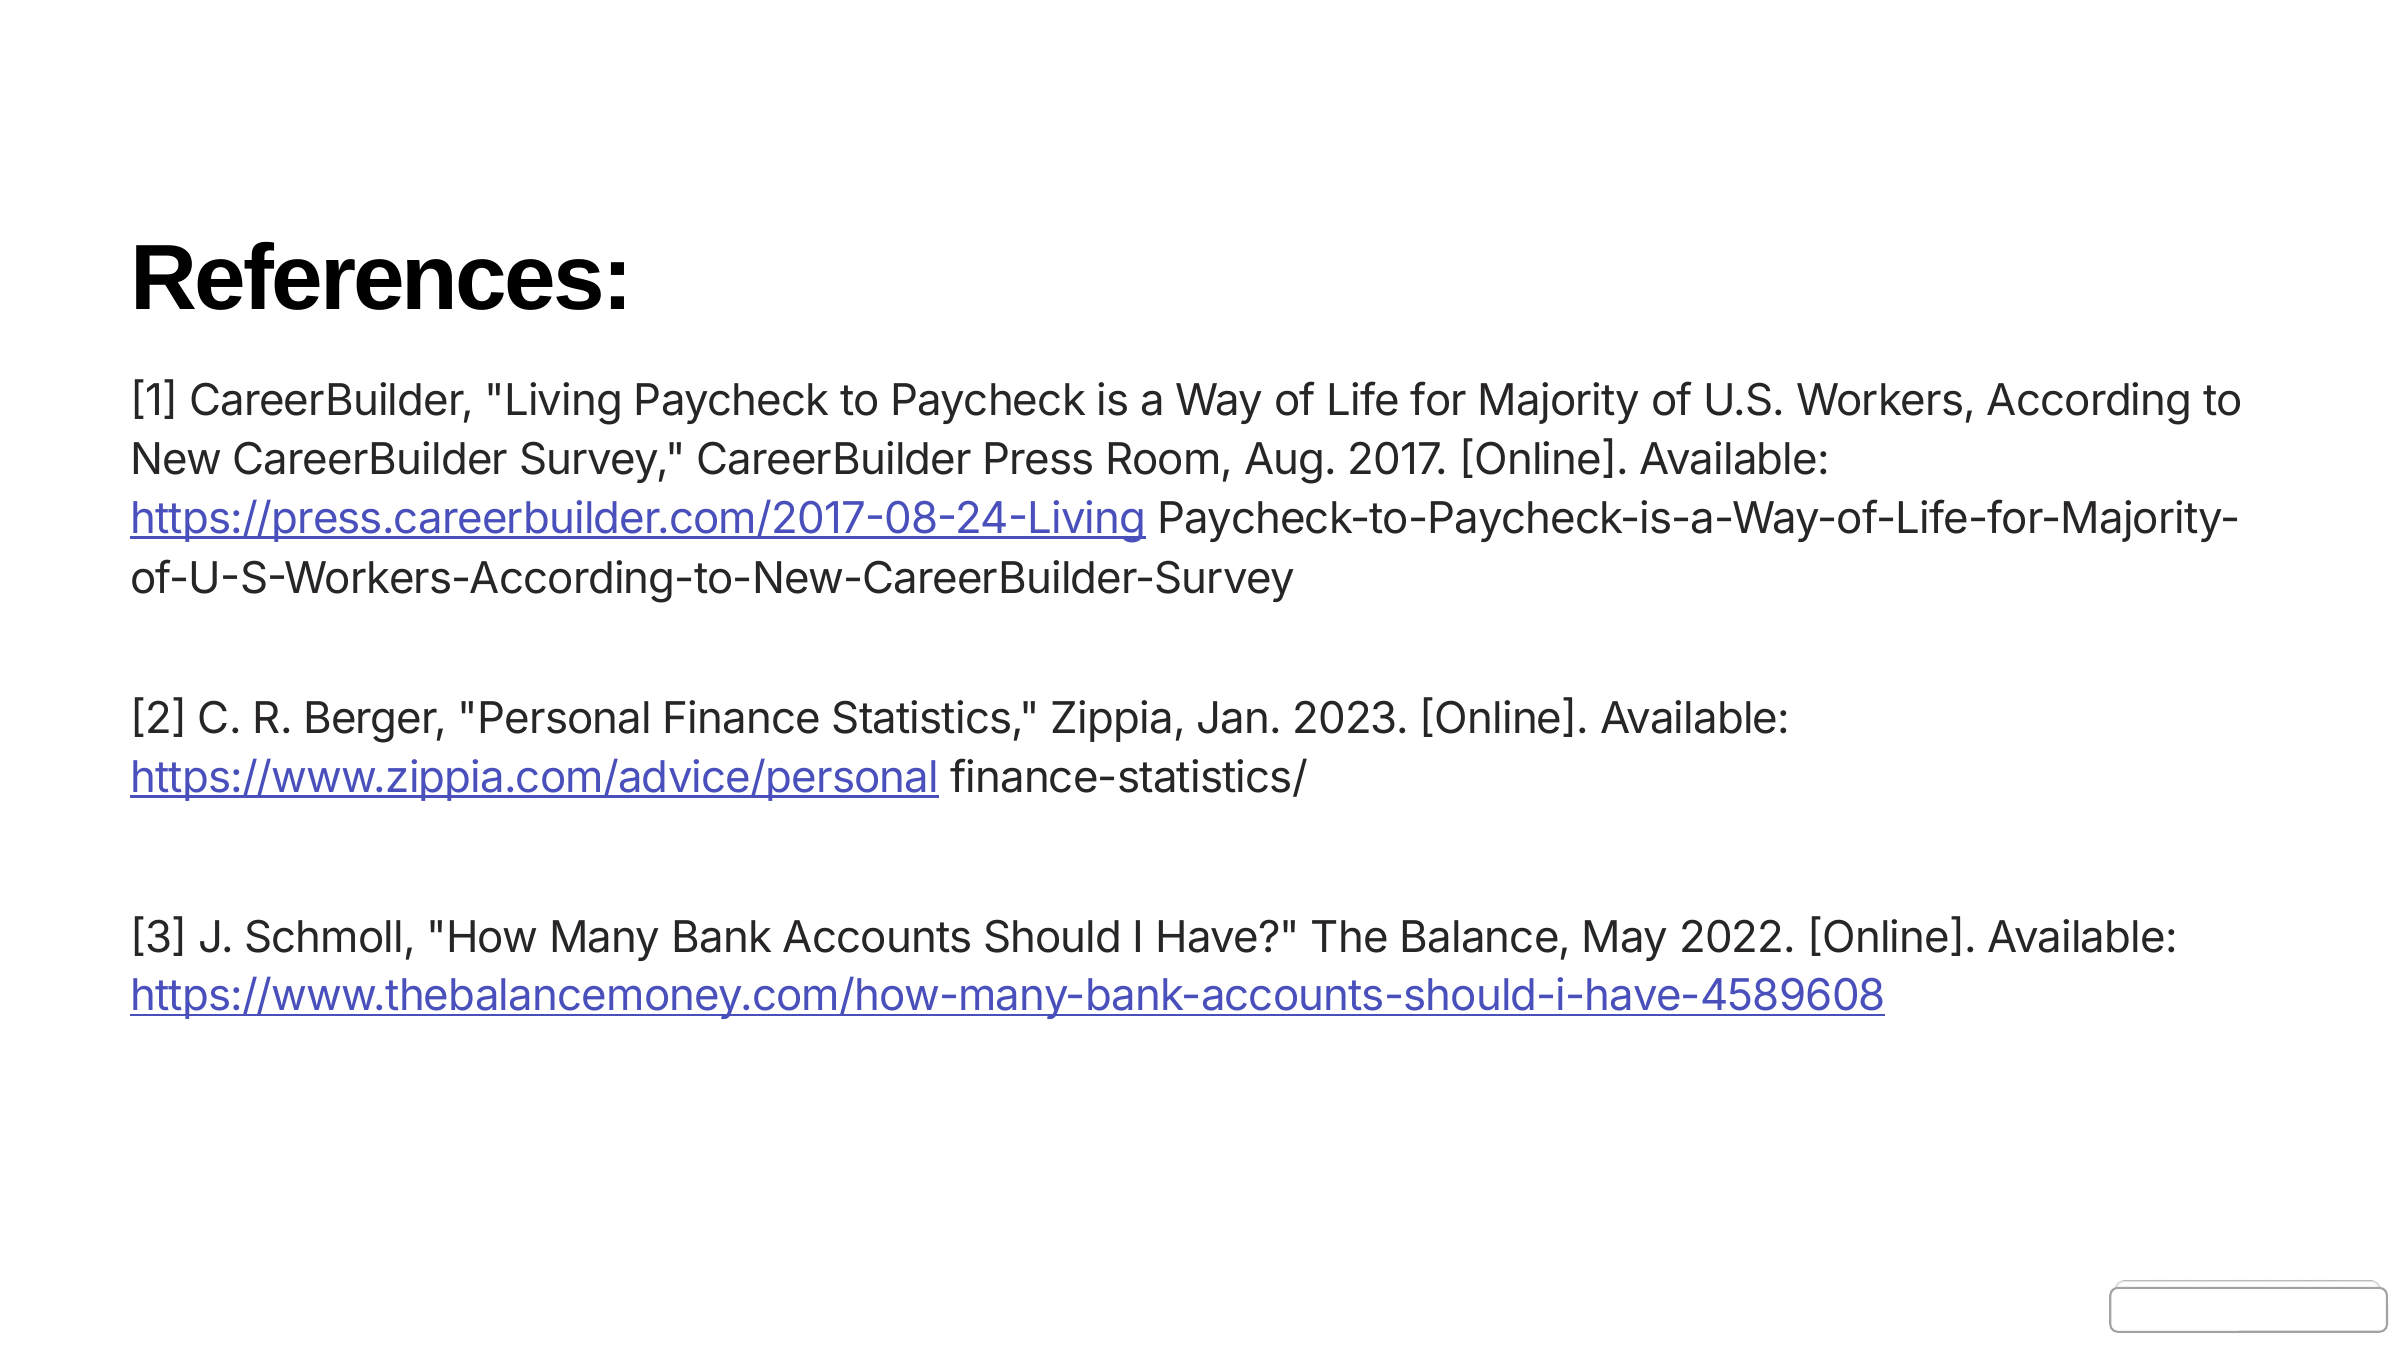

References:
[1] CareerBuilder, "Living Paycheck to Paycheck is a Way of Life for Majority of U.S. Workers, According to New CareerBuilder Survey," CareerBuilder Press Room, Aug. 2017. [Online]. Available: https://press.careerbuilder.com/2017-08-24-Living Paycheck-to-Paycheck-is-a-Way-of-Life-for-Majority-of-U-S-Workers-According-to-New-CareerBuilder-Survey
[2] C. R. Berger, "Personal Finance Statistics," Zippia, Jan. 2023. [Online]. Available: https://www.zippia.com/advice/personal finance-statistics/
[3] J. Schmoll, "How Many Bank Accounts Should I Have?" The Balance, May 2022. [Online]. Available: https://www.thebalancemoney.com/how-many-bank-accounts-should-i-have-4589608